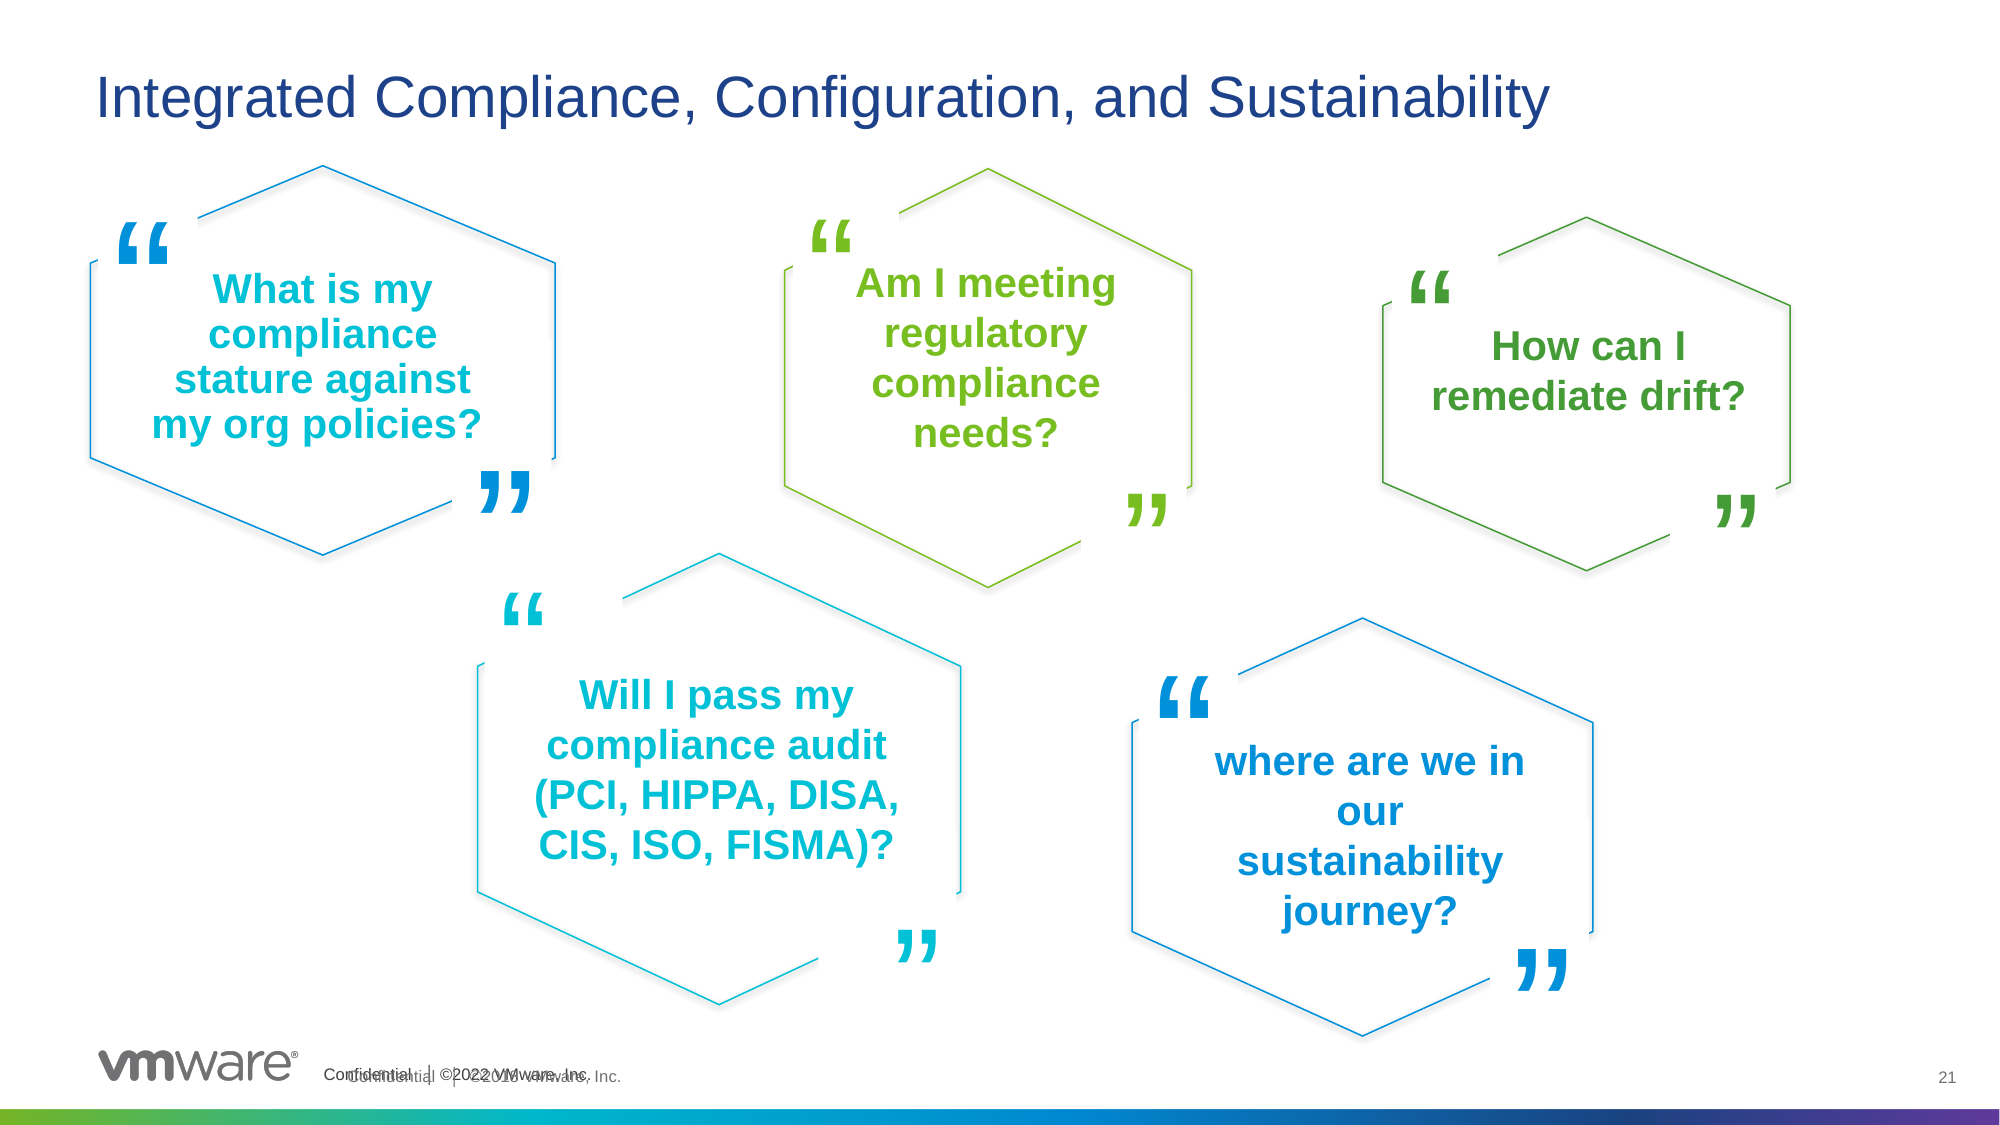

# Integrated Compliance, Configuration, and Sustainability
“

What is my compliance stature against my org policies?
“
“

Am I meeting regulatory compliance needs?
“

“
How can I remediate drift?
“
“

Will I pass my compliance audit (PCI, HIPPA, DISA, CIS, ISO, FISMA)?
“
“

where are we in our sustainability journey?

“